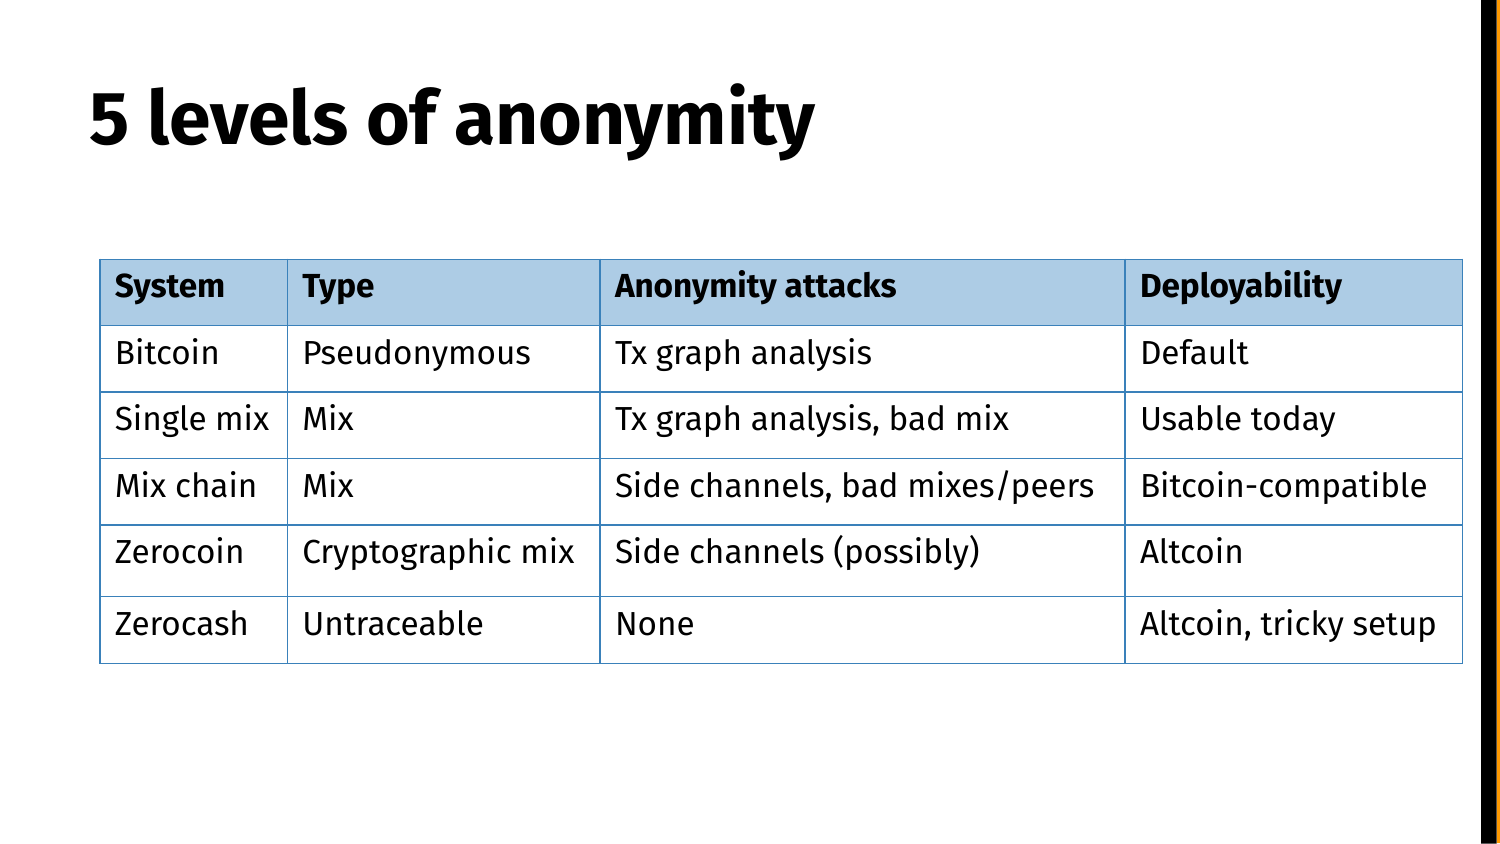

5 levels of anonymity
| System | Type | Anonymity attacks | Deployability |
| --- | --- | --- | --- |
| Bitcoin | Pseudonymous | Tx graph analysis | Default |
| Single mix | Mix | Tx graph analysis, bad mix | Usable today |
| Mix chain | Mix | Side channels, bad mixes/peers | Bitcoin-compatible |
| Zerocoin | Cryptographic mix | Side channels (possibly) | Altcoin |
| Zerocash | Untraceable | None | Altcoin, tricky setup |